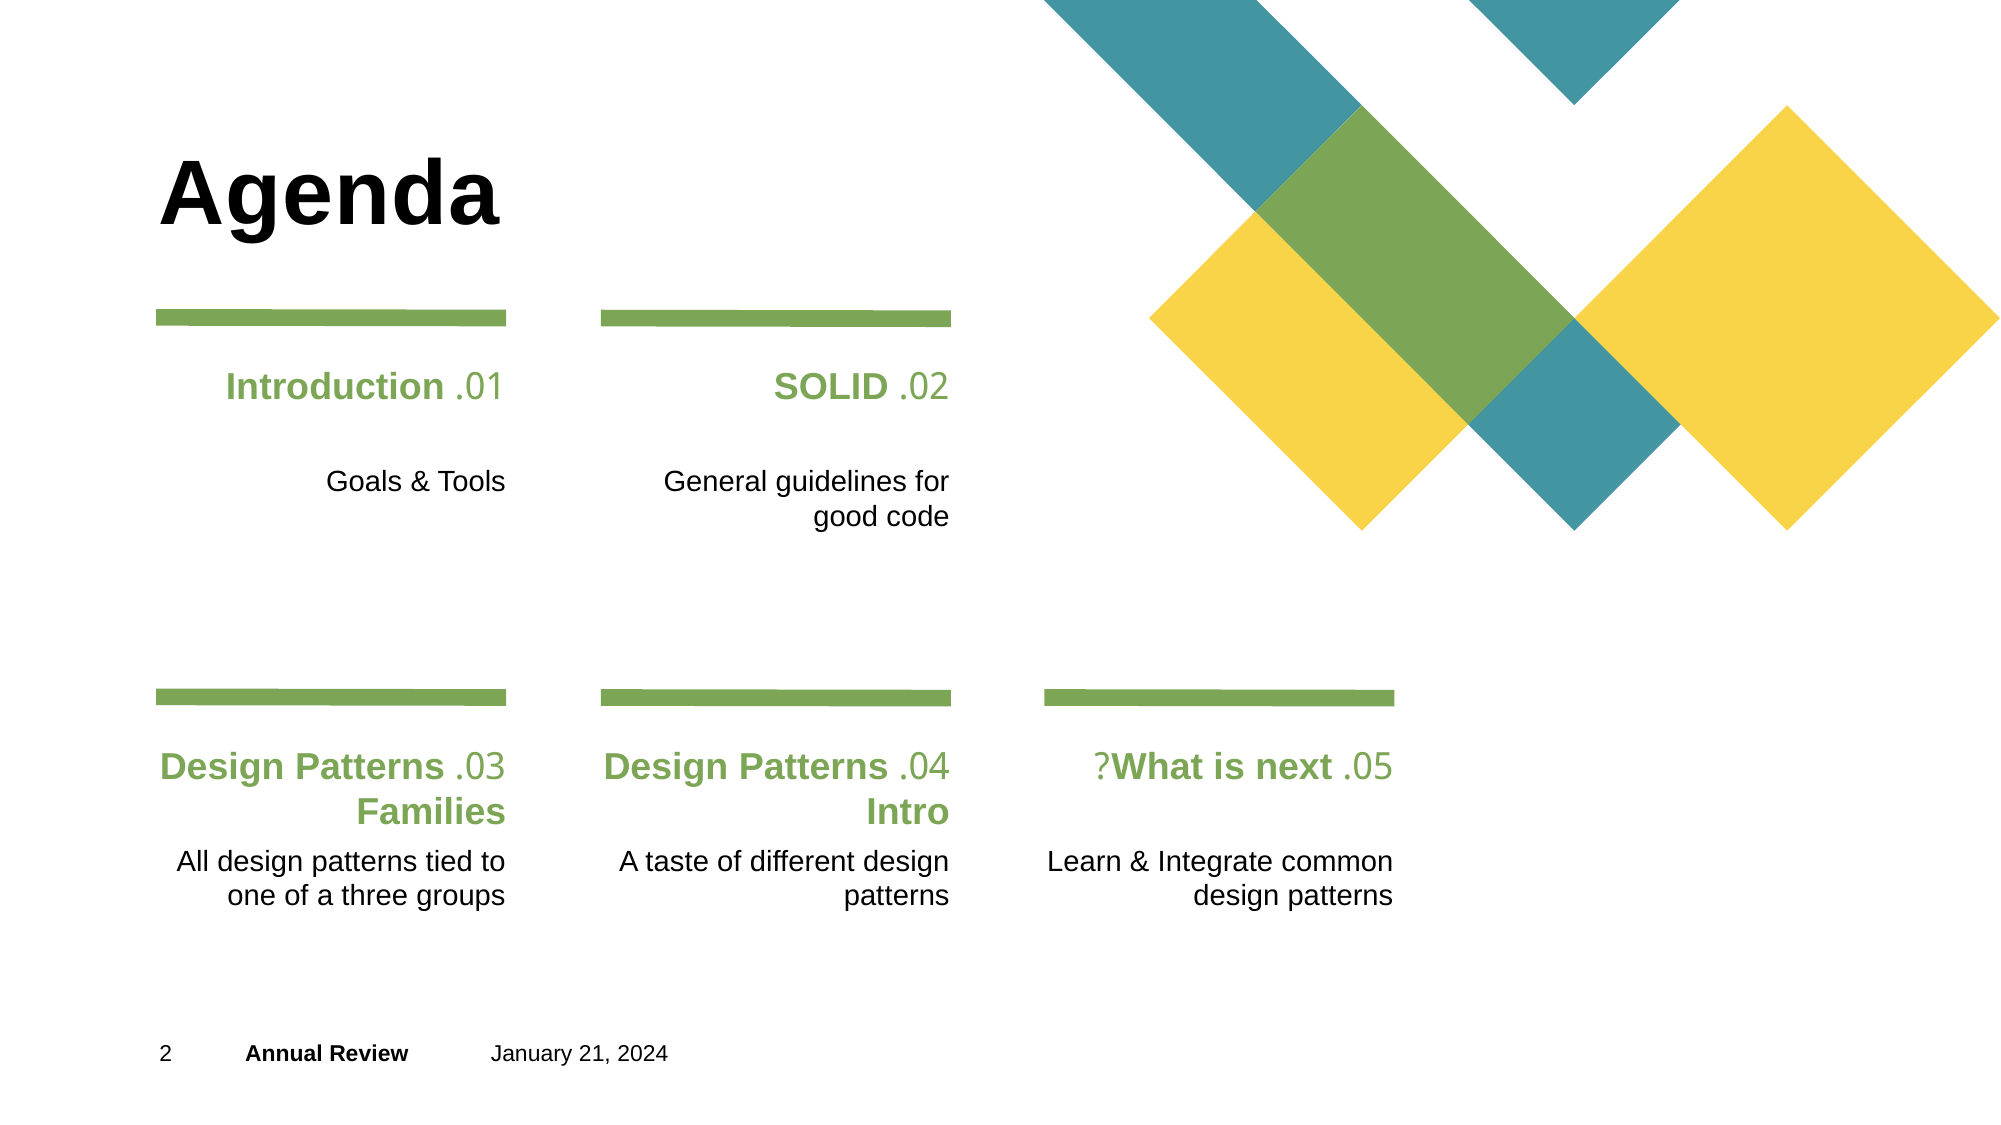

# Agenda
01. Introduction
02. SOLID
Goals & Tools
General guidelines for good code
03. Design Patterns Families
04. Design Patterns Intro
05. What is next?
All design patterns tied to one of a three groups
A taste of different design patterns
Learn & Integrate common design patterns
2
Annual Review
January 21, 2024